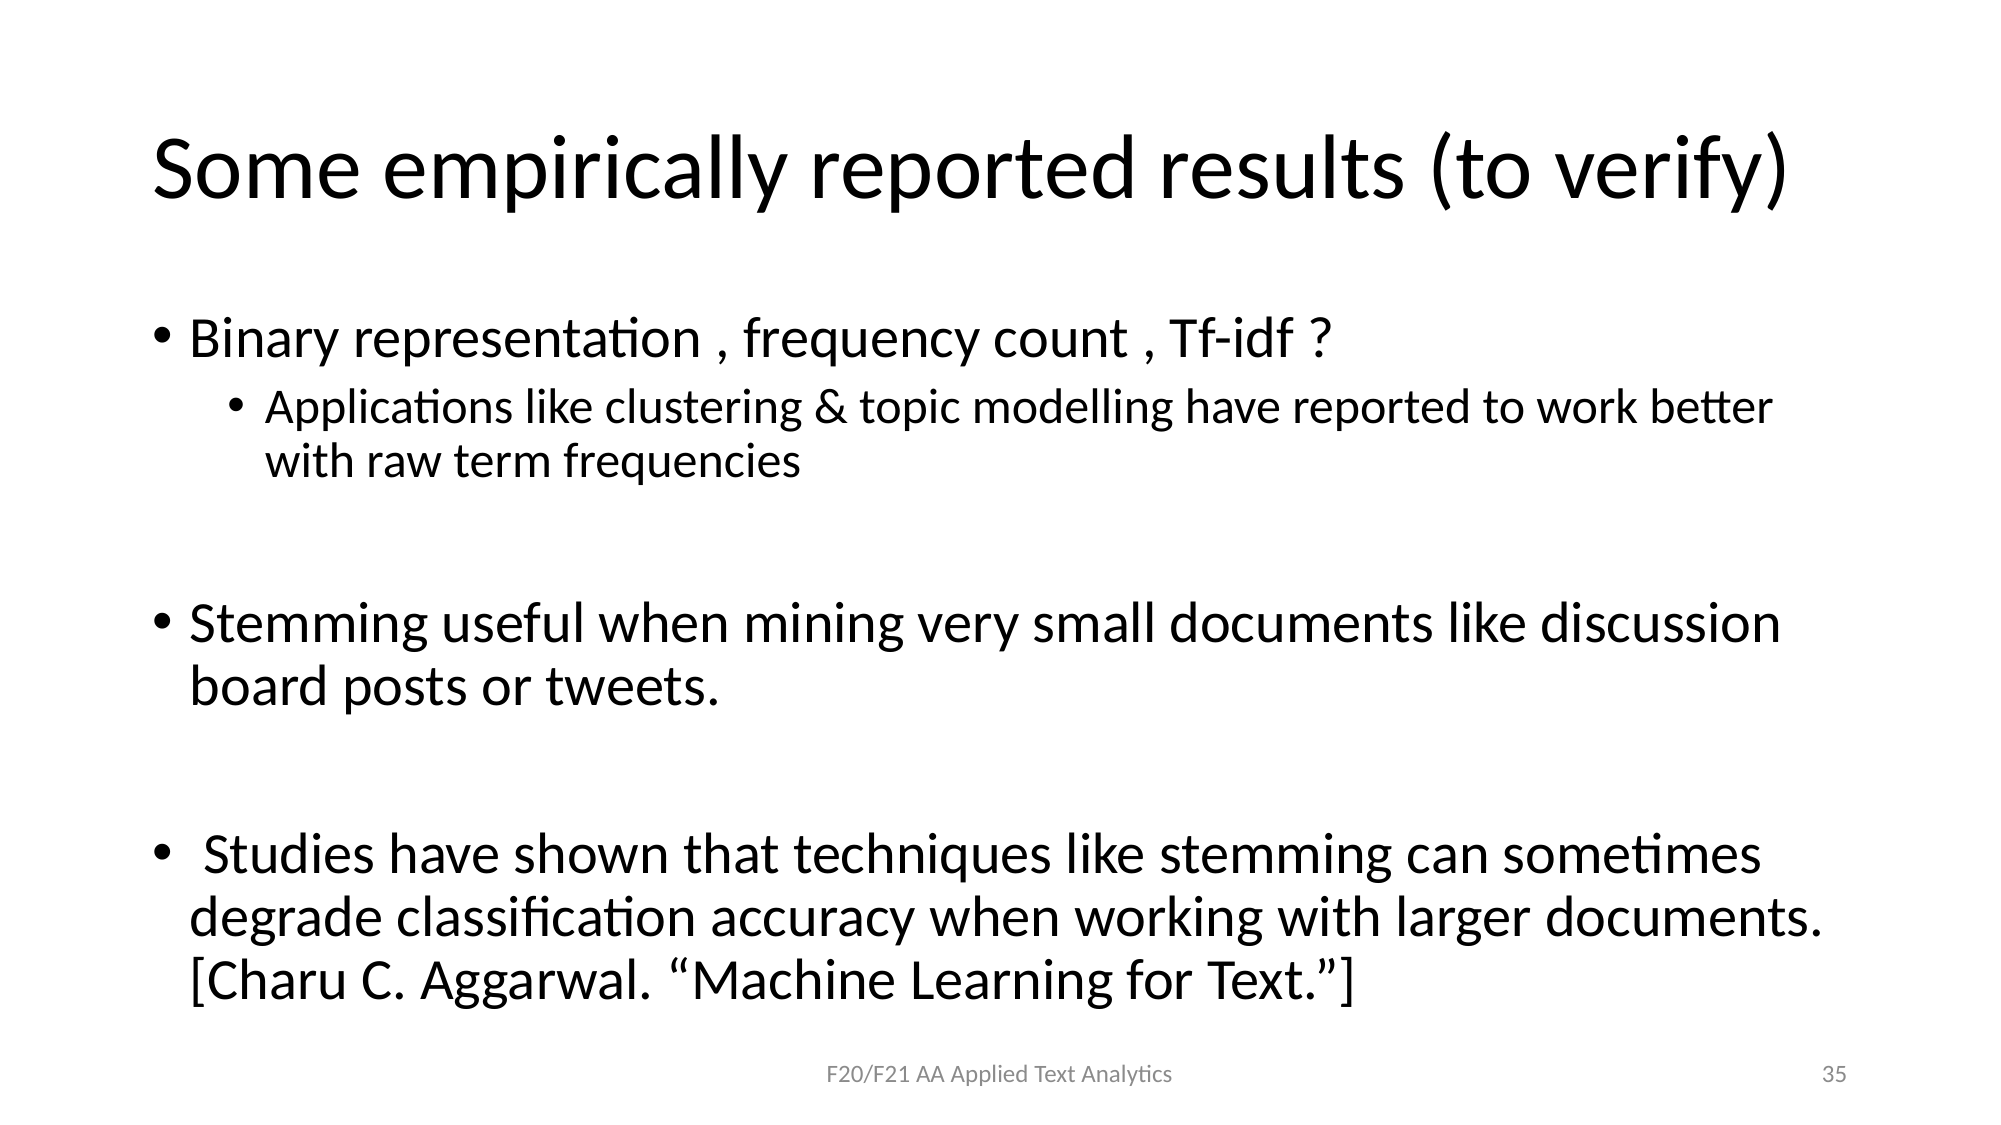

# Some empirically reported results (to verify)
Binary representation , frequency count , Tf-idf ?
Applications like clustering & topic modelling have reported to work better with raw term frequencies

Stemming useful when mining very small documents like discussion board posts or tweets.

 Studies have shown that techniques like stemming can sometimes degrade classification accuracy when working with larger documents. [Charu C. Aggarwal. “Machine Learning for Text.”]
F20/F21 AA Applied Text Analytics
35